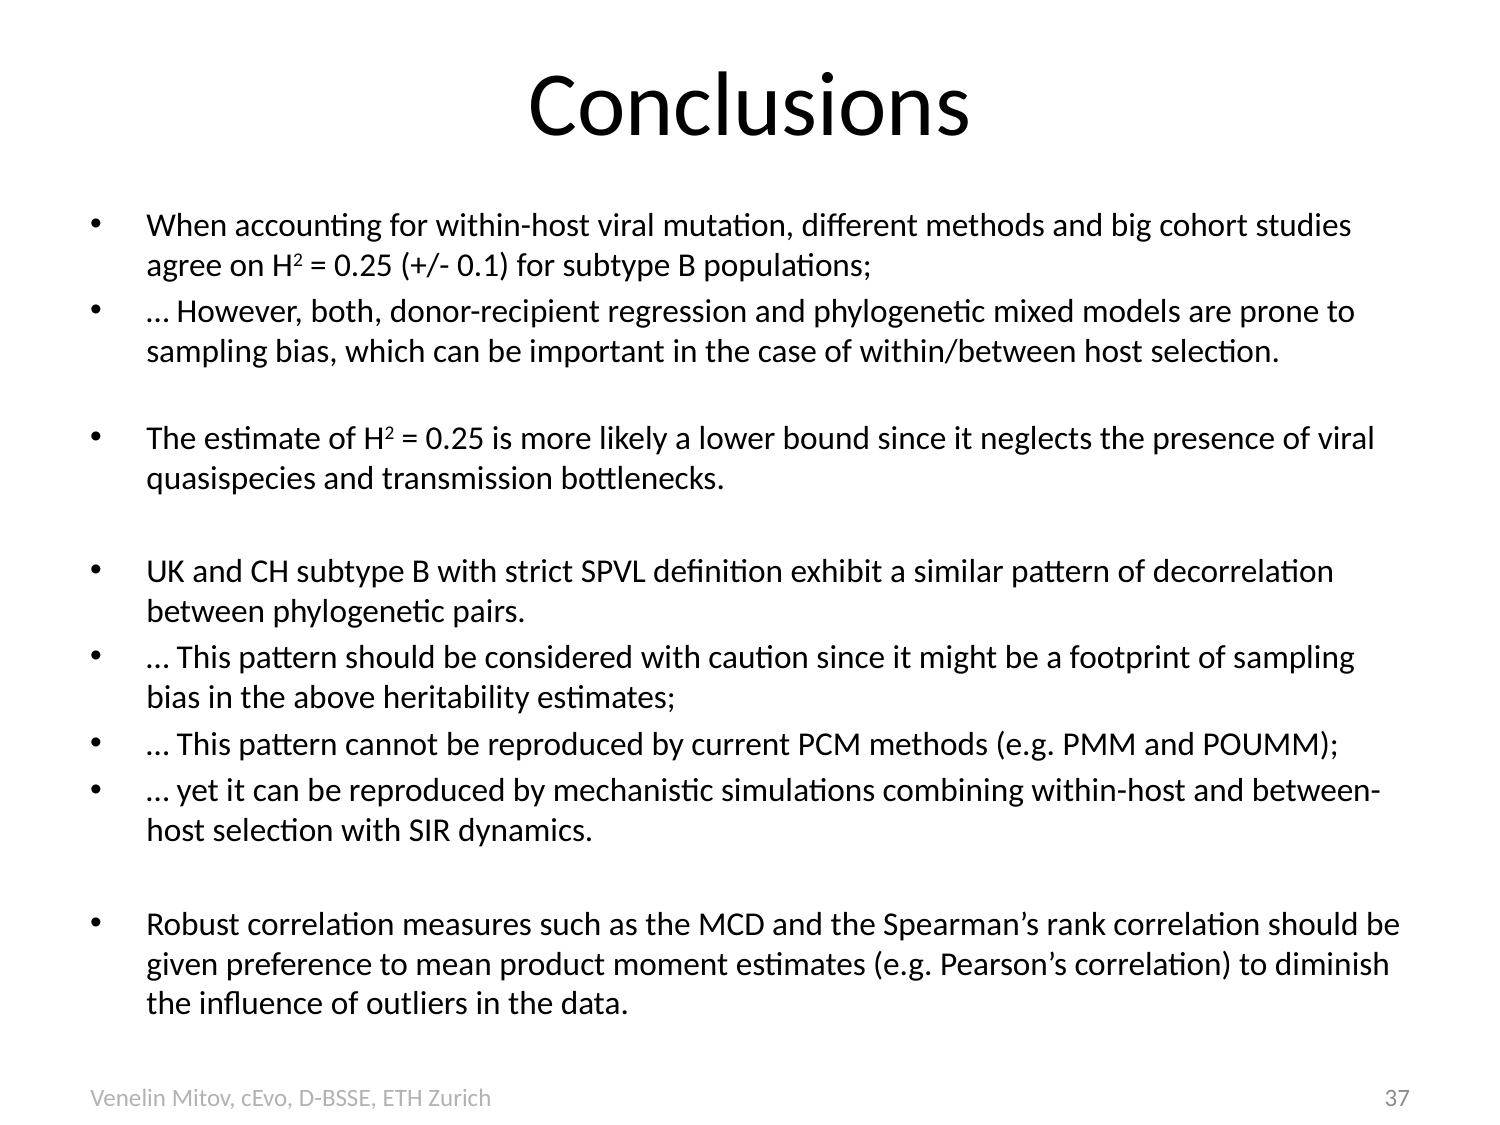

# Conclusions
When accounting for within-host viral mutation, different methods and big cohort studies agree on H2 = 0.25 (+/- 0.1) for subtype B populations;
… However, both, donor-recipient regression and phylogenetic mixed models are prone to sampling bias, which can be important in the case of within/between host selection.
The estimate of H2 = 0.25 is more likely a lower bound since it neglects the presence of viral quasispecies and transmission bottlenecks.

UK and CH subtype B with strict SPVL definition exhibit a similar pattern of decorrelation between phylogenetic pairs.
… This pattern should be considered with caution since it might be a footprint of sampling bias in the above heritability estimates;
… This pattern cannot be reproduced by current PCM methods (e.g. PMM and POUMM);
… yet it can be reproduced by mechanistic simulations combining within-host and between-host selection with SIR dynamics.

Robust correlation measures such as the MCD and the Spearman’s rank correlation should be given preference to mean product moment estimates (e.g. Pearson’s correlation) to diminish the influence of outliers in the data.
37
Venelin Mitov, cEvo, D-BSSE, ETH Zurich